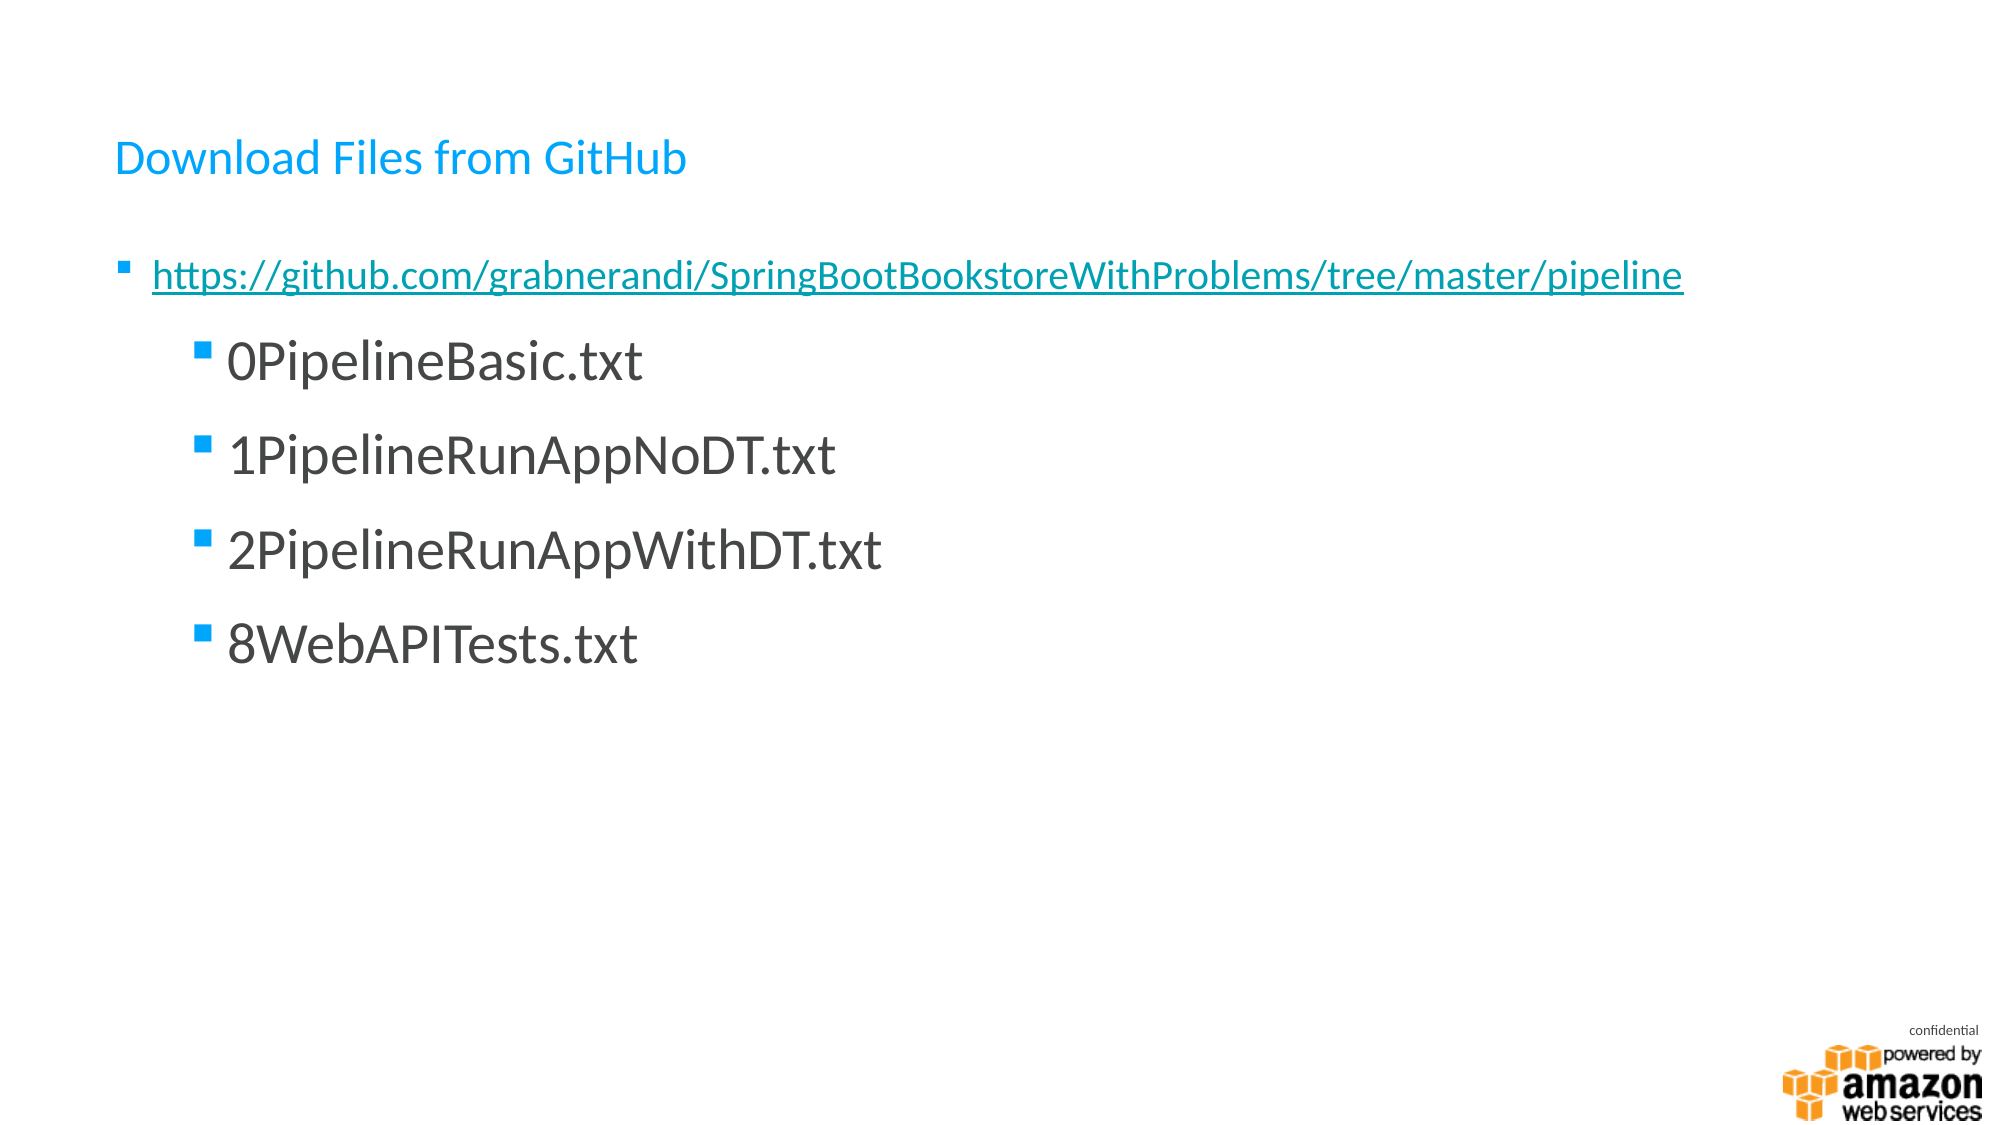

# Download Files from GitHub
https://github.com/grabnerandi/SpringBootBookstoreWithProblems/tree/master/pipeline
0PipelineBasic.txt
1PipelineRunAppNoDT.txt
2PipelineRunAppWithDT.txt
8WebAPITests.txt